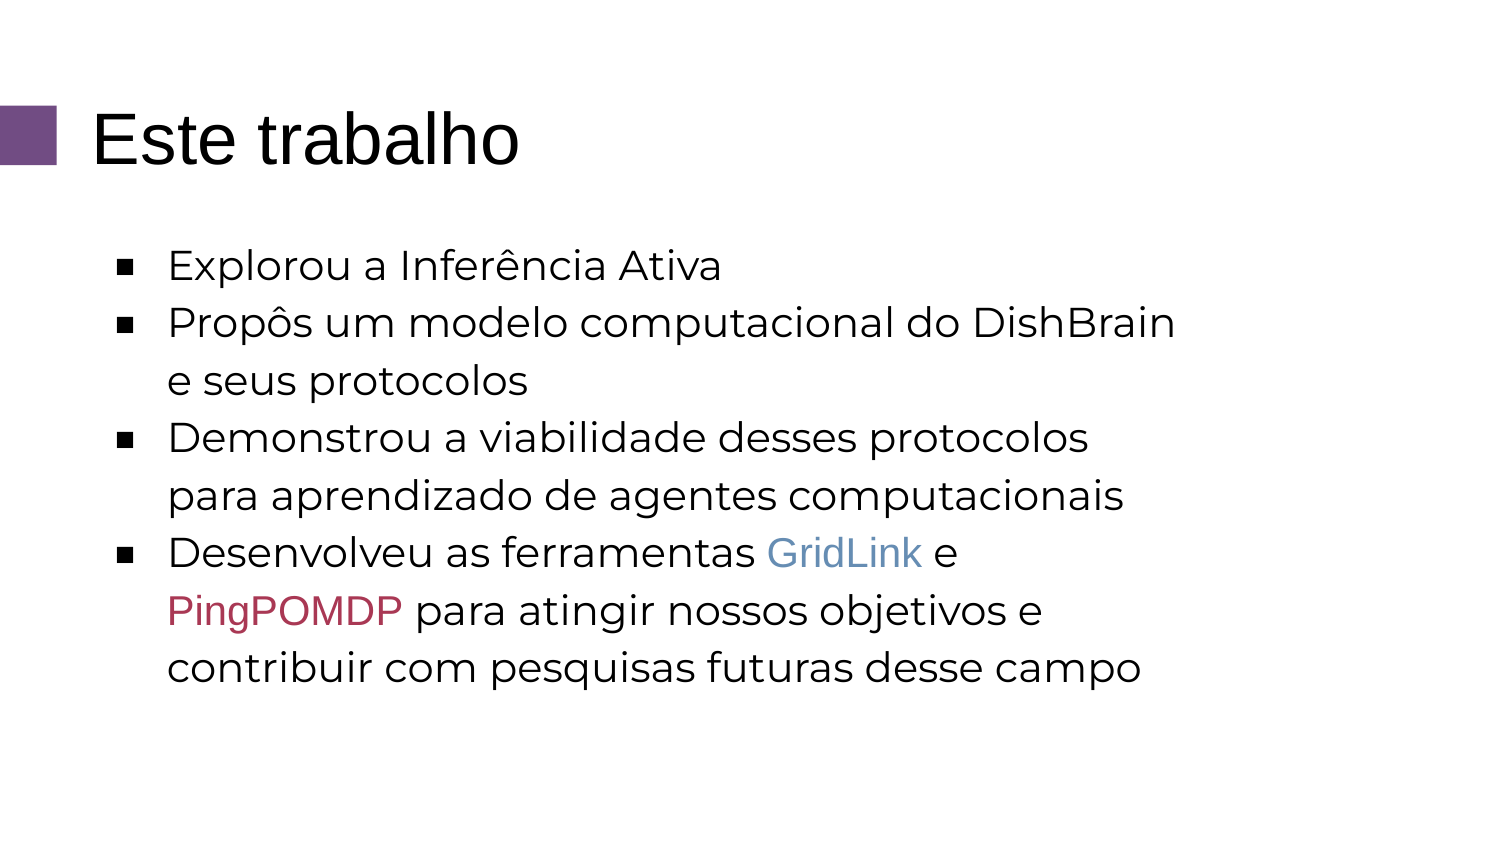

# Este trabalho

Explorou a Inferência Ativa
Propôs um modelo computacional do DishBrain e seus protocolos
Demonstrou a viabilidade desses protocolos para aprendizado de agentes computacionais
Desenvolveu as ferramentas GridLink e PingPOMDP para atingir nossos objetivos e contribuir com pesquisas futuras desse campo